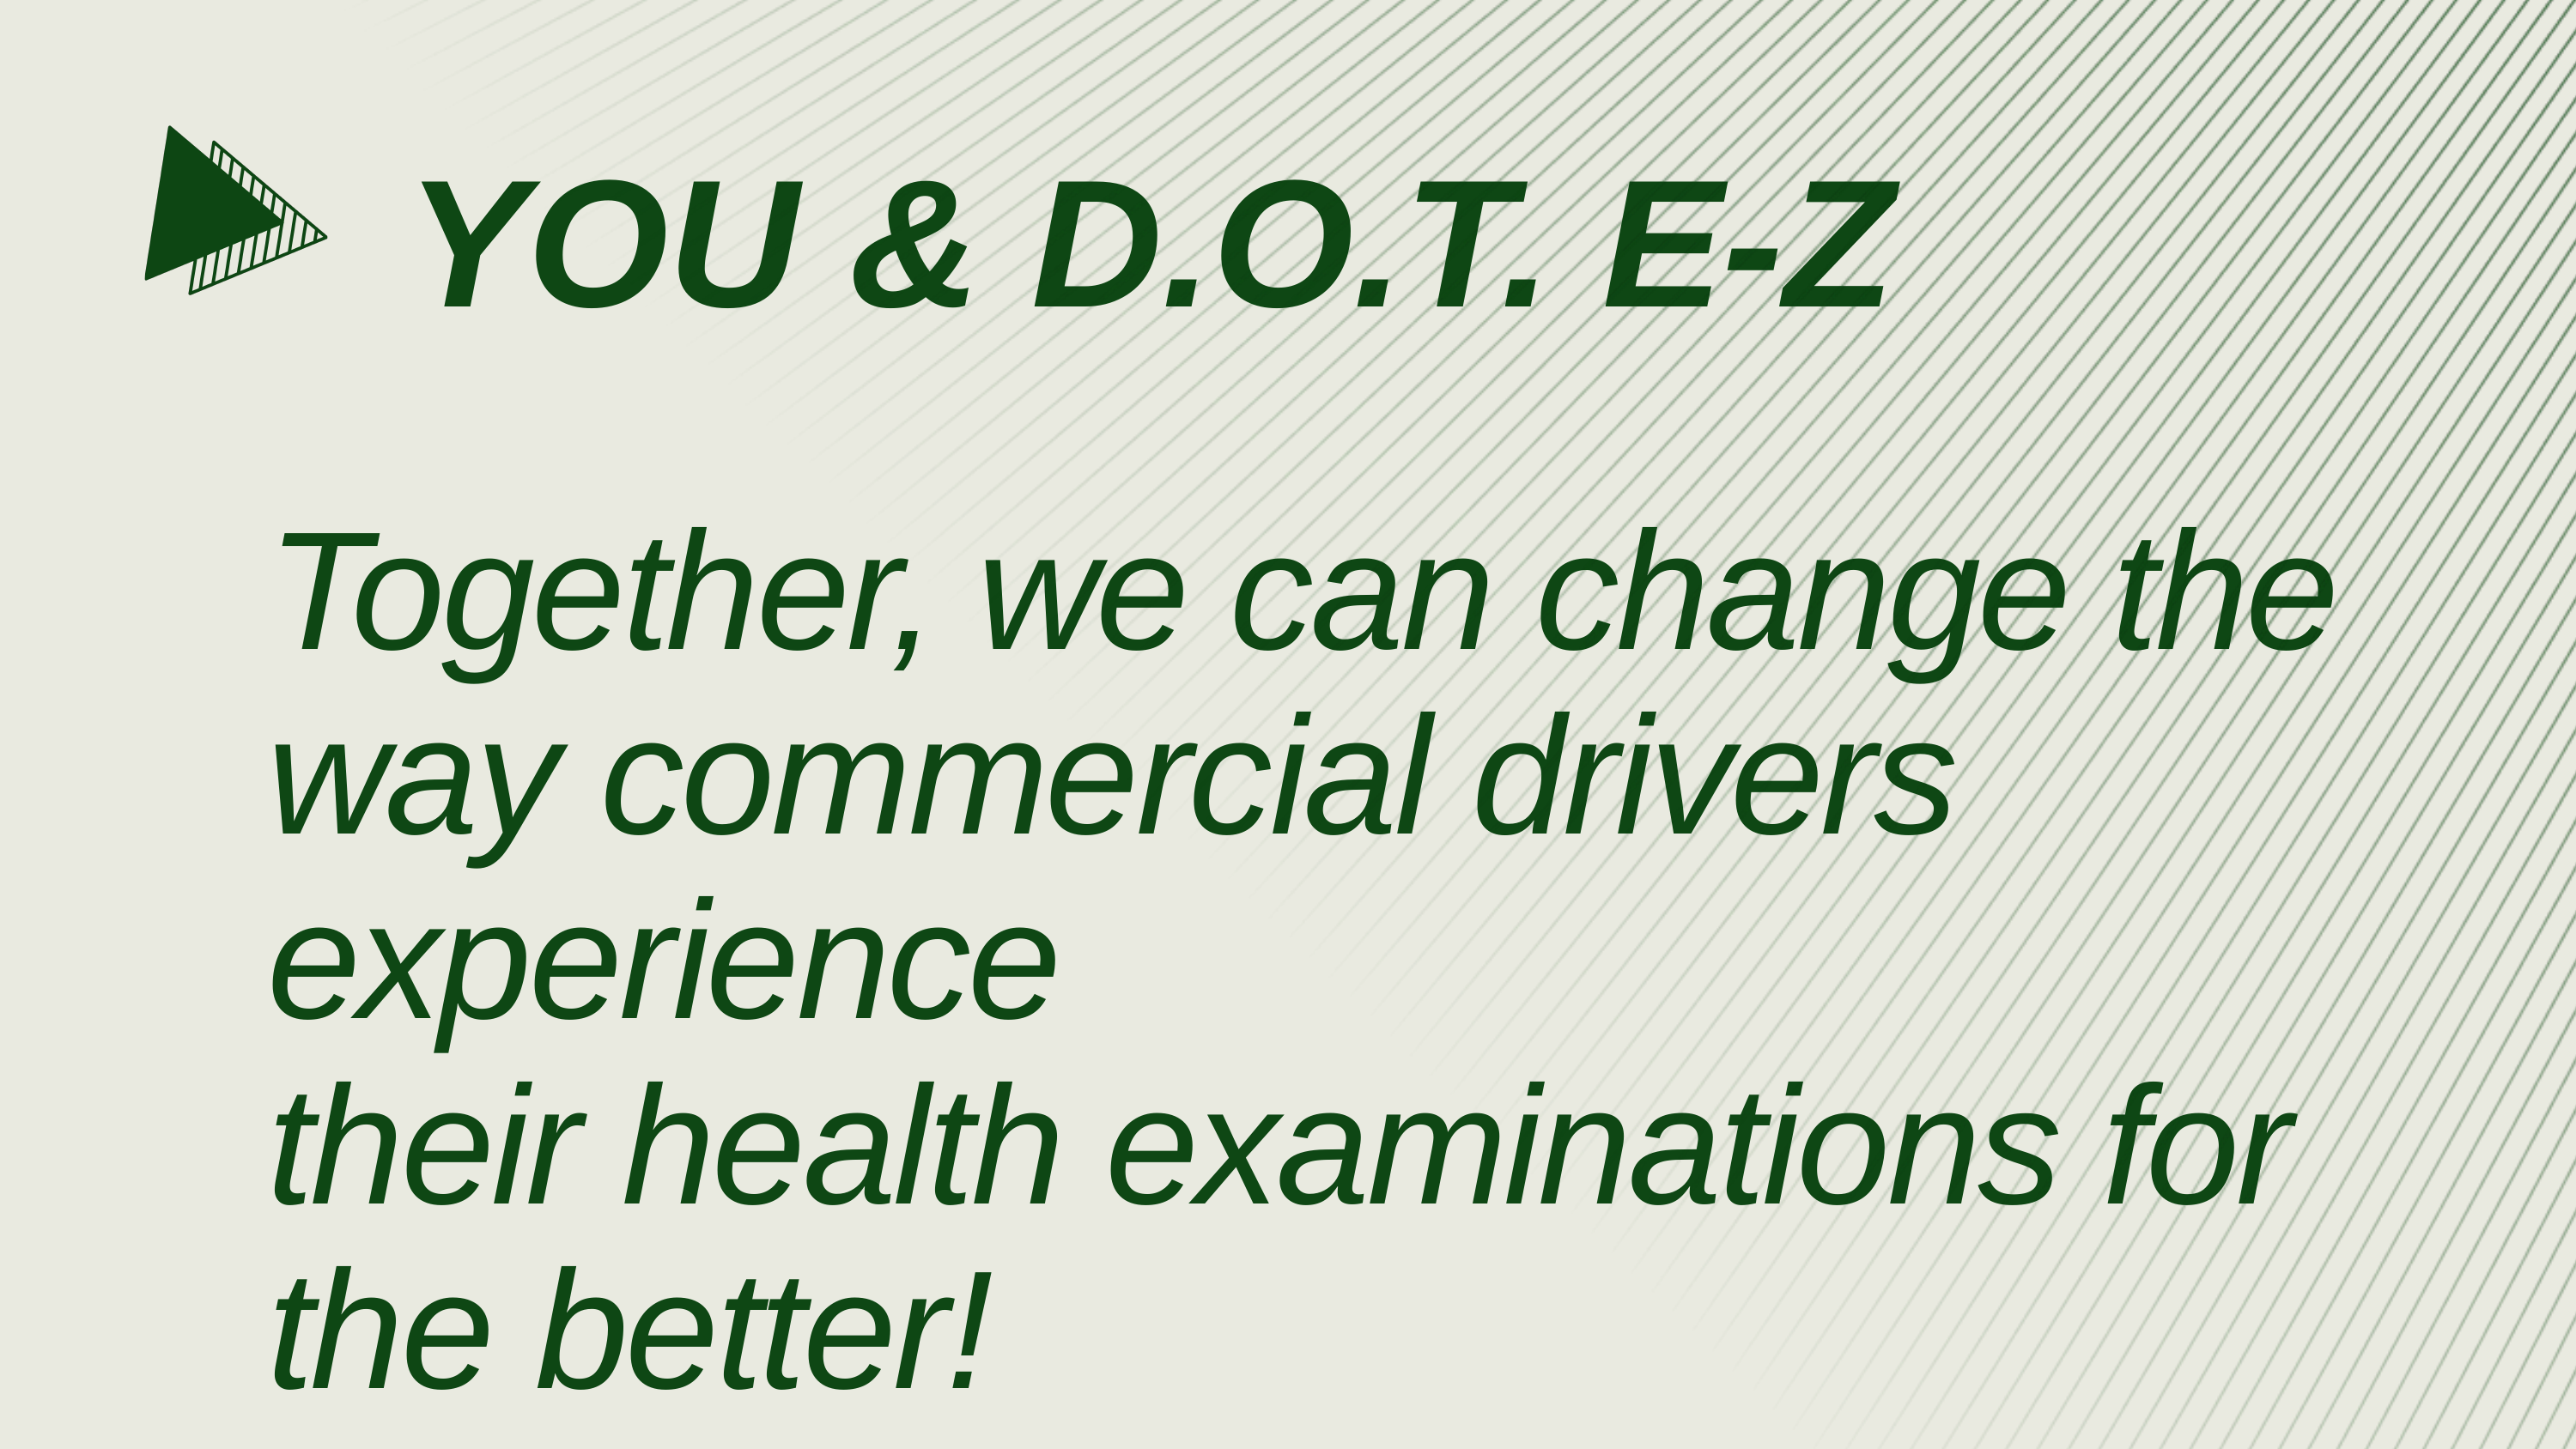

YOU & D.O.T. E-Z
Together, we can change the way commercial drivers experience
their health examinations for the better!